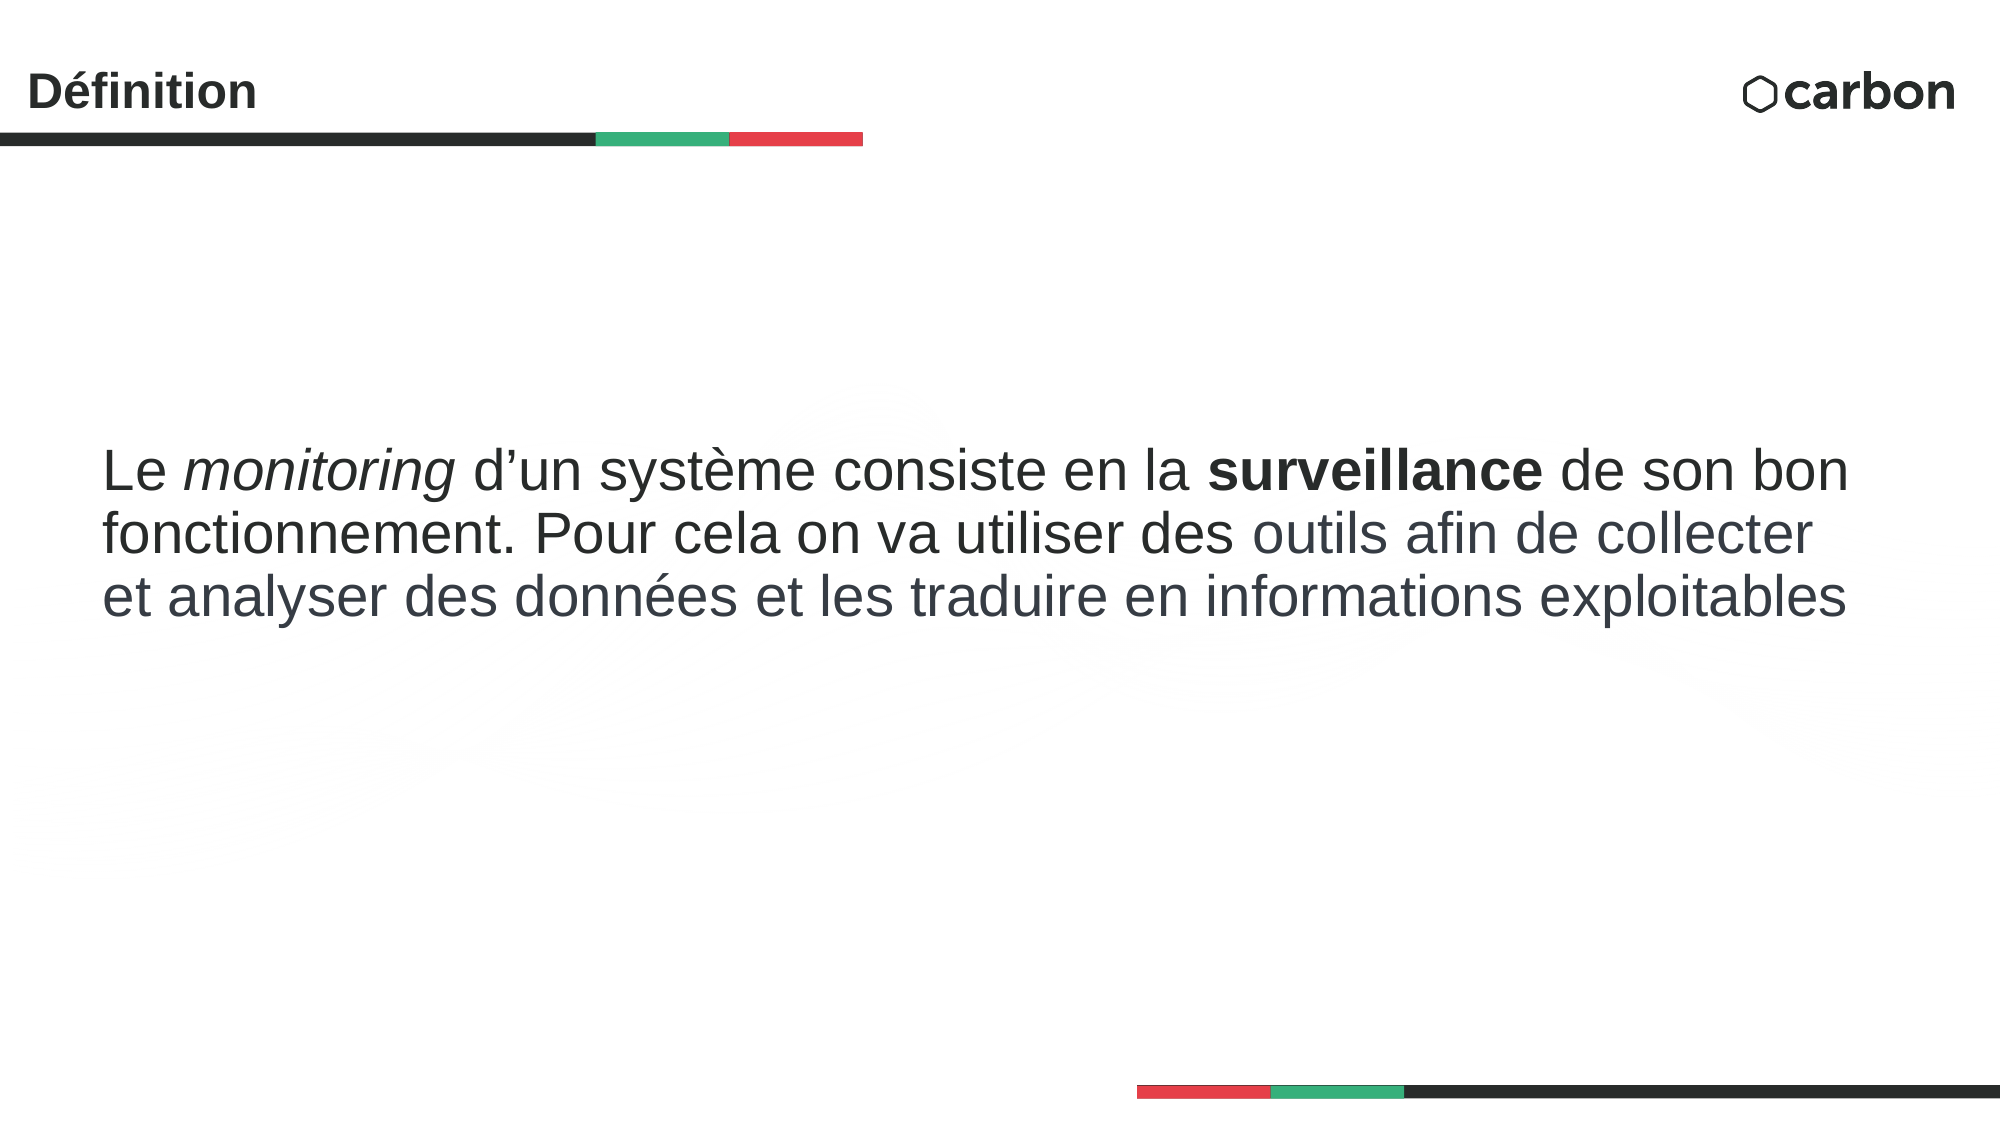

# Définition

Le monitoring d’un système consiste en la surveillance de son bon fonctionnement. Pour cela on va utiliser des outils afin de collecter et analyser des données et les traduire en informations exploitables